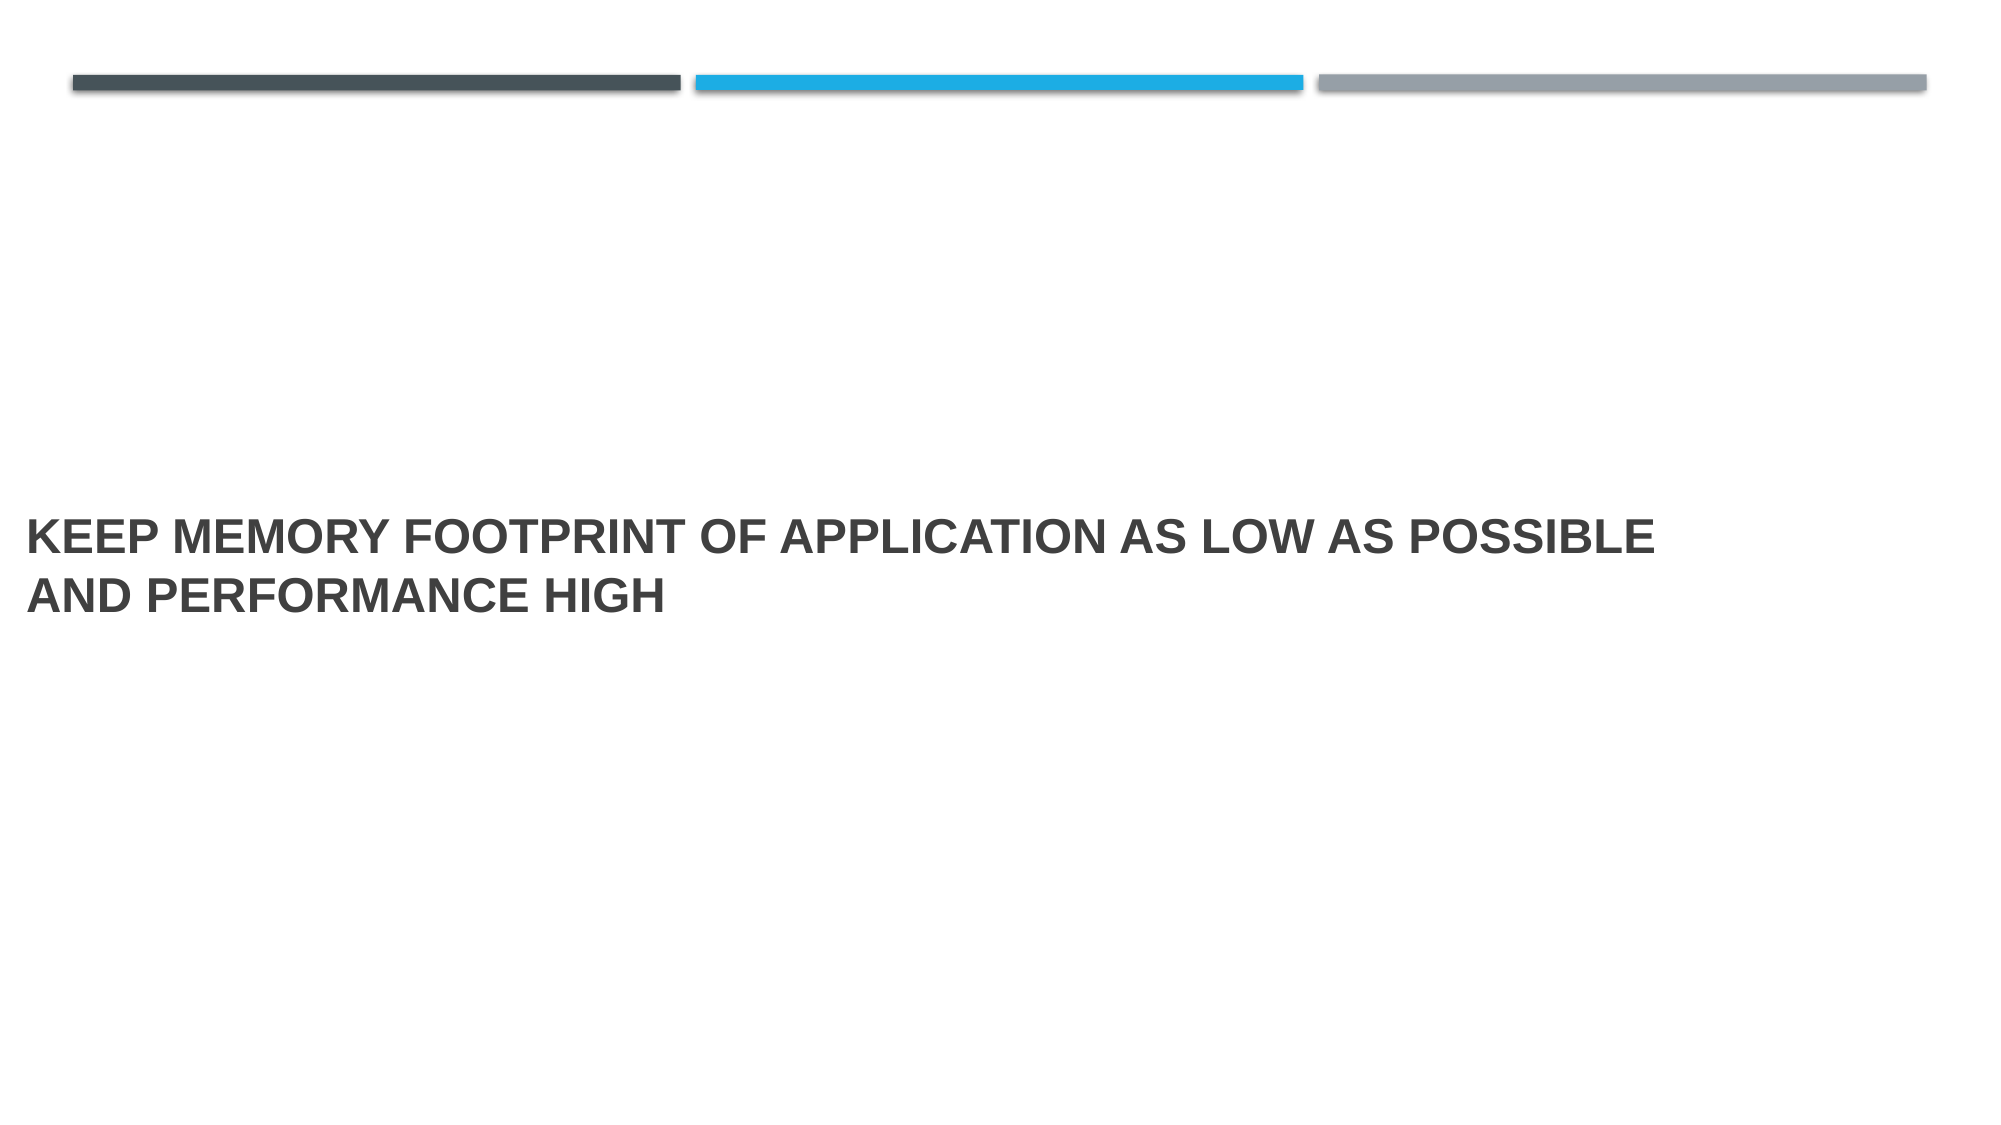

# Keep memory footprint of application as low as possible and performance high